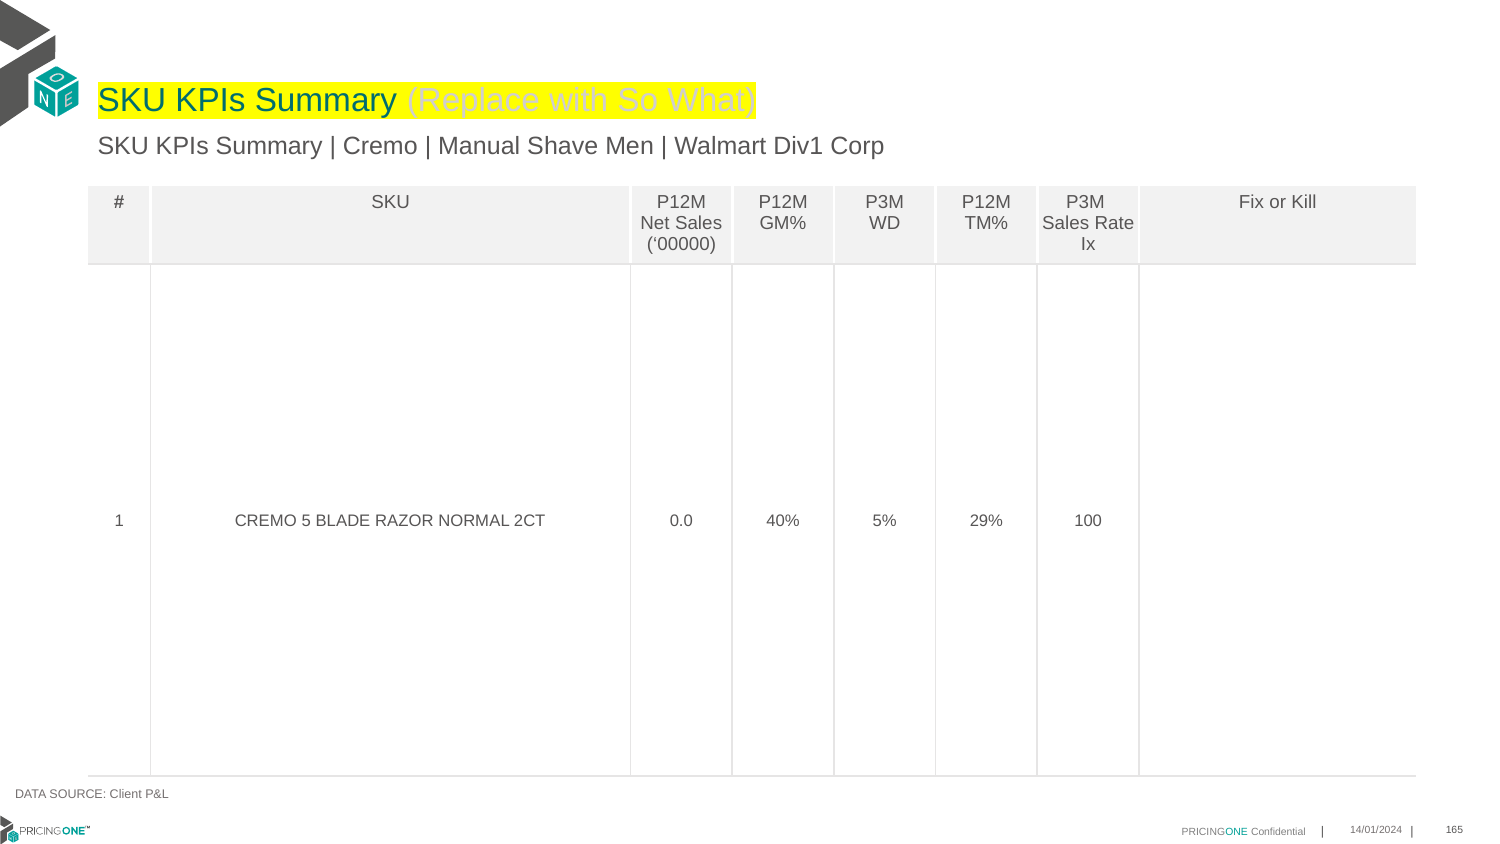

# SKU KPIs Summary (Replace with So What)
SKU KPIs Summary | Cremo | Manual Shave Men | Walmart Div1 Corp
| # | SKU | P12M Net Sales (‘00000) | P12M GM% | P3M WD | P12M TM% | P3M Sales Rate Ix | Fix or Kill |
| --- | --- | --- | --- | --- | --- | --- | --- |
| 1 | CREMO 5 BLADE RAZOR NORMAL 2CT | 0.0 | 40% | 5% | 29% | 100 |  |
DATA SOURCE: Client P&L

14/01/2024
165